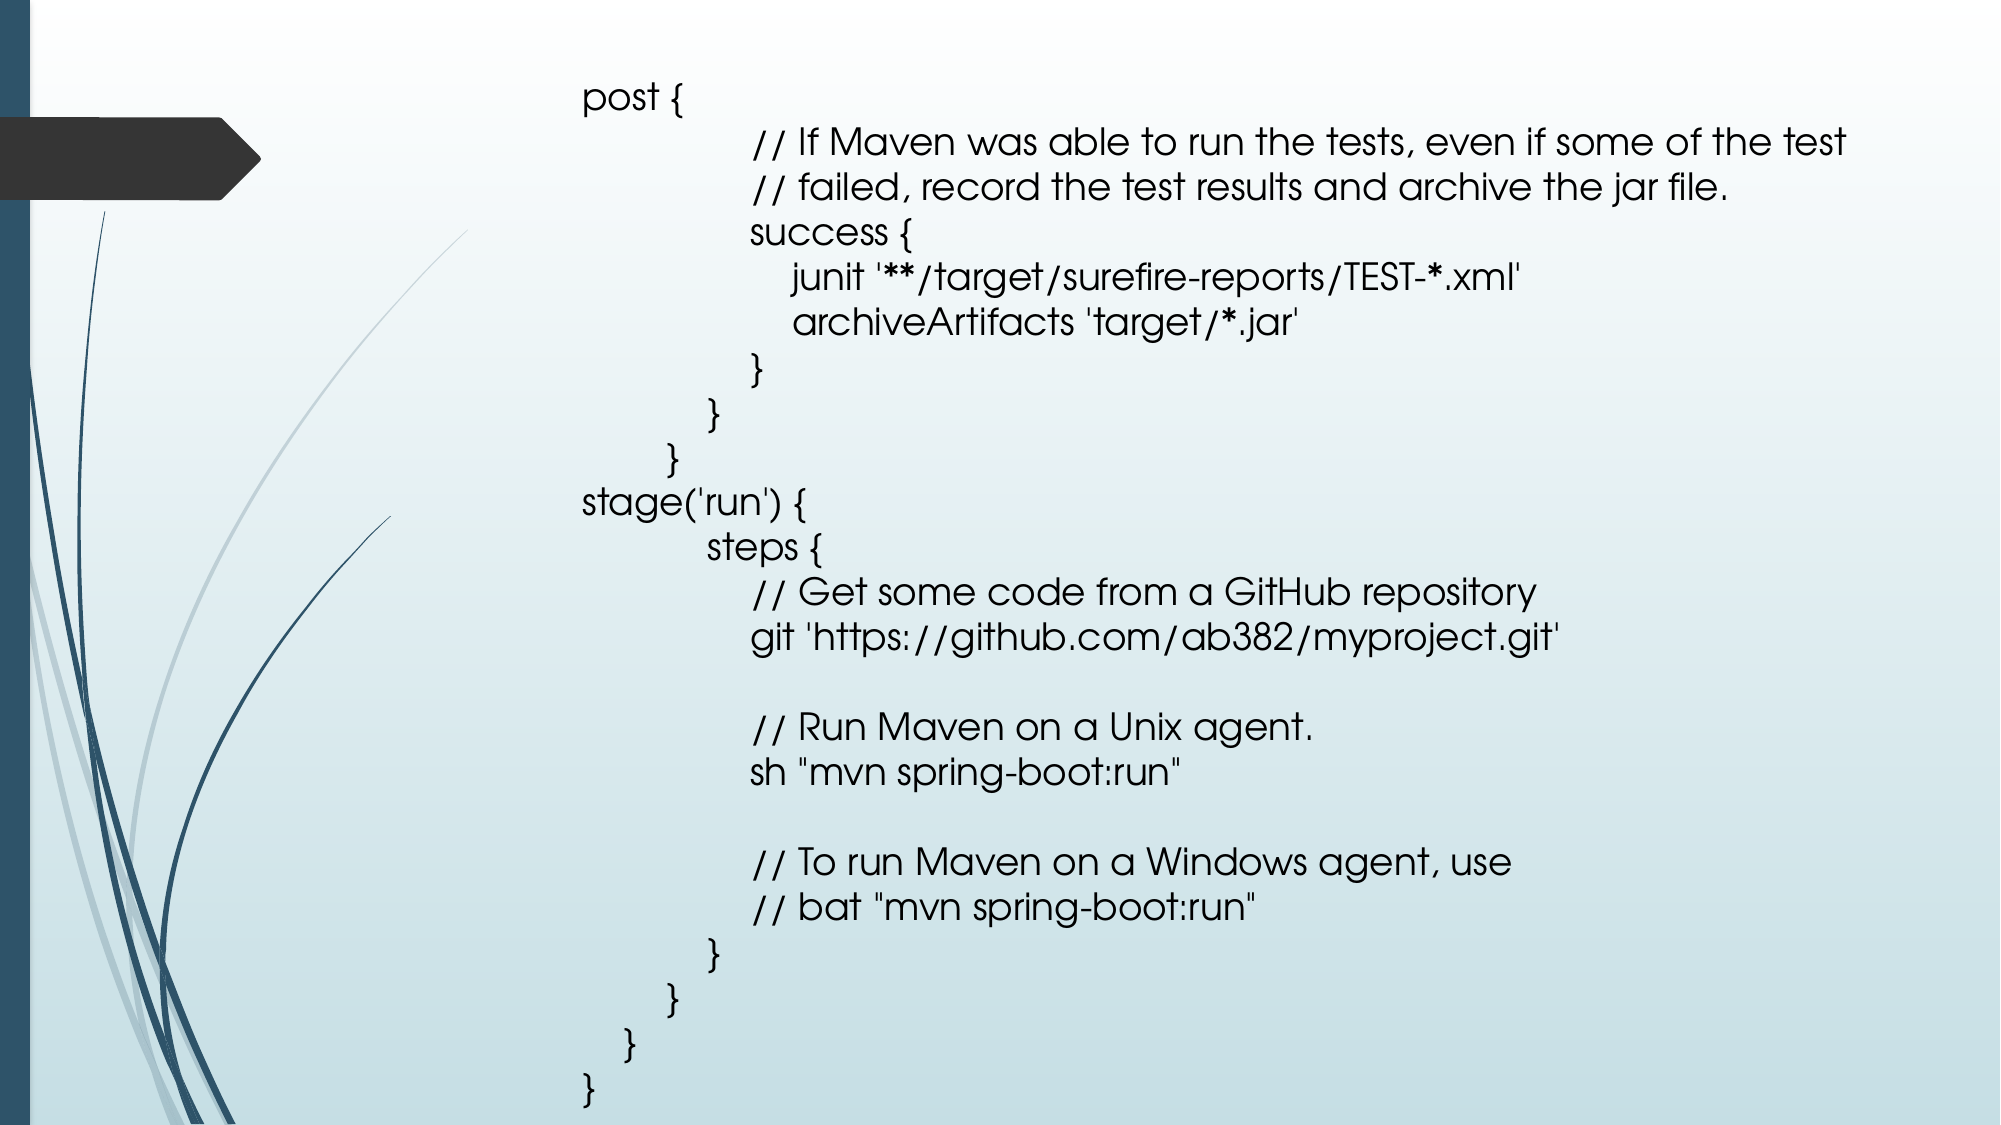

post {​
                // If Maven was able to run the tests, even if some of the test​
                // failed, record the test results and archive the jar file.​
                success {​
                    junit '**/target/surefire-reports/TEST-*.xml'​
                    archiveArtifacts 'target/*.jar'​
                }​
            }​
        }​
stage('run') {​
            steps {​
                // Get some code from a GitHub repository​
                git 'https://github.com/ab382/myproject.git'​
​
                // Run Maven on a Unix agent.​
                sh "mvn spring-boot:run"​
​
                // To run Maven on a Windows agent, use​
                // bat "mvn spring-boot:run"​
            }​
        }​
    }​
}​